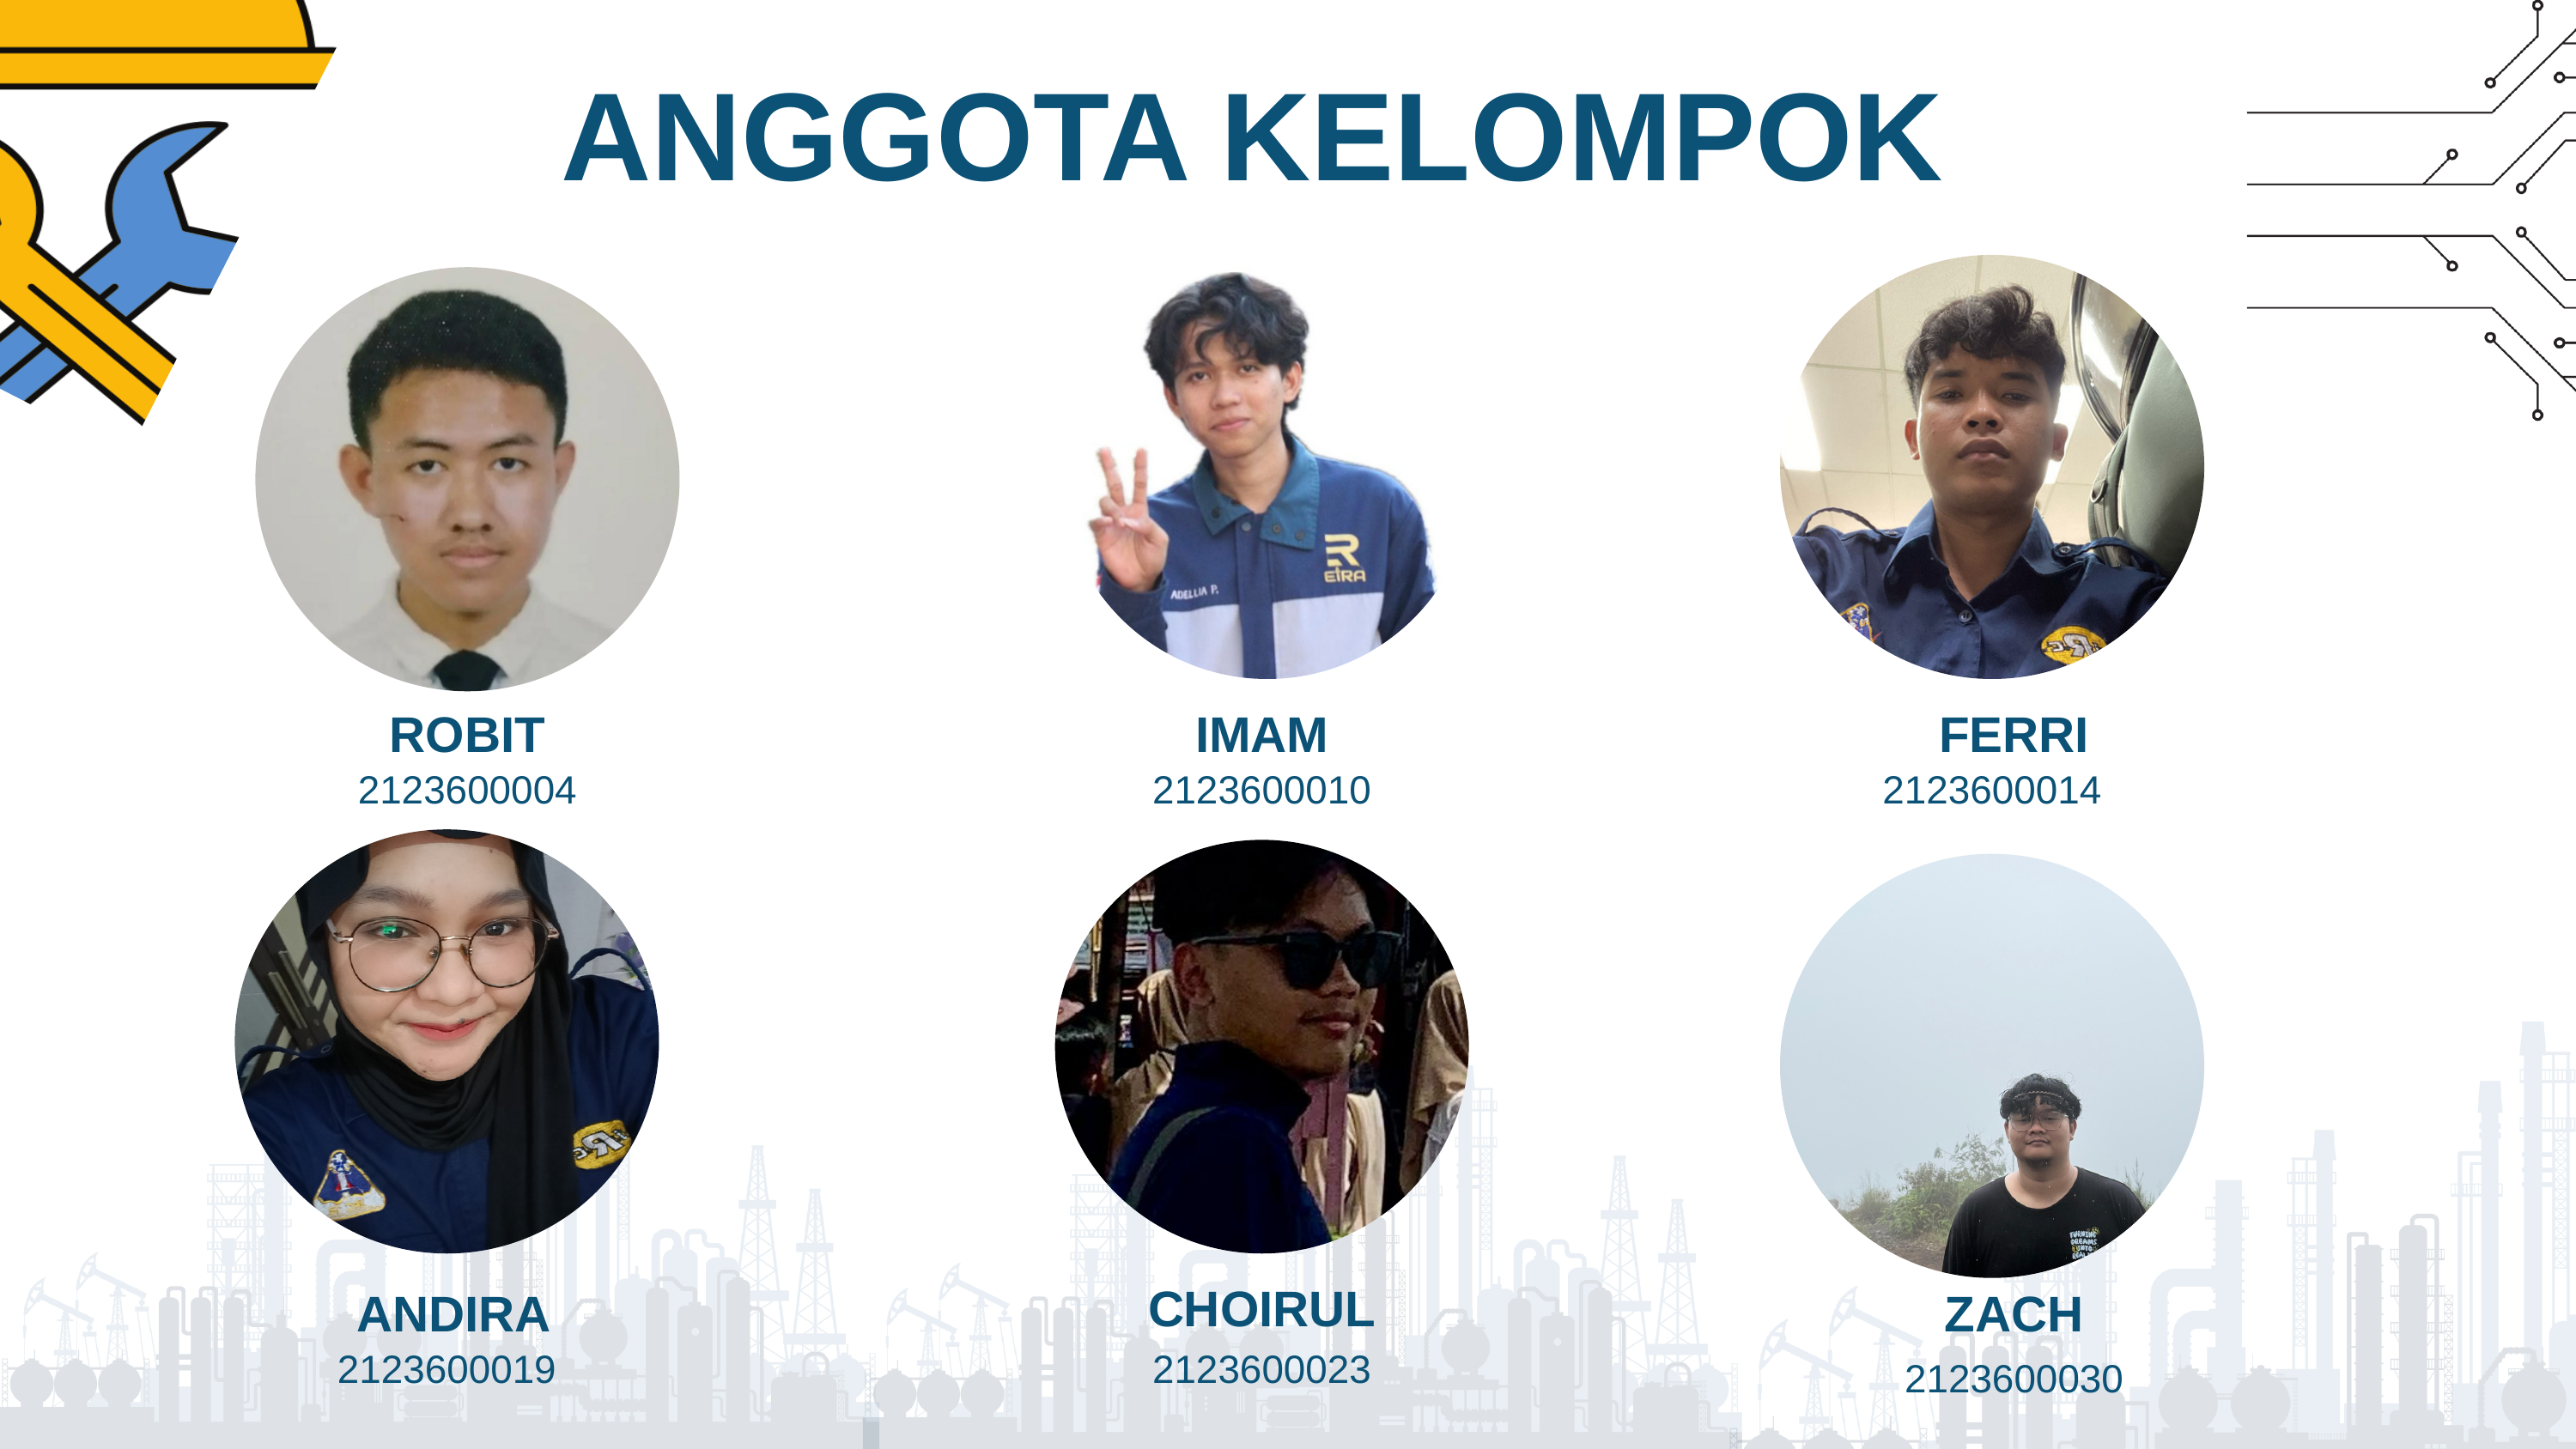

ANGGOTA KELOMPOK

ROBIT
IMAM
FERRI
2123600004
2123600010
2123600014

CHOIRUL
ANDIRA
ZACH
2123600019
2123600023
2123600030